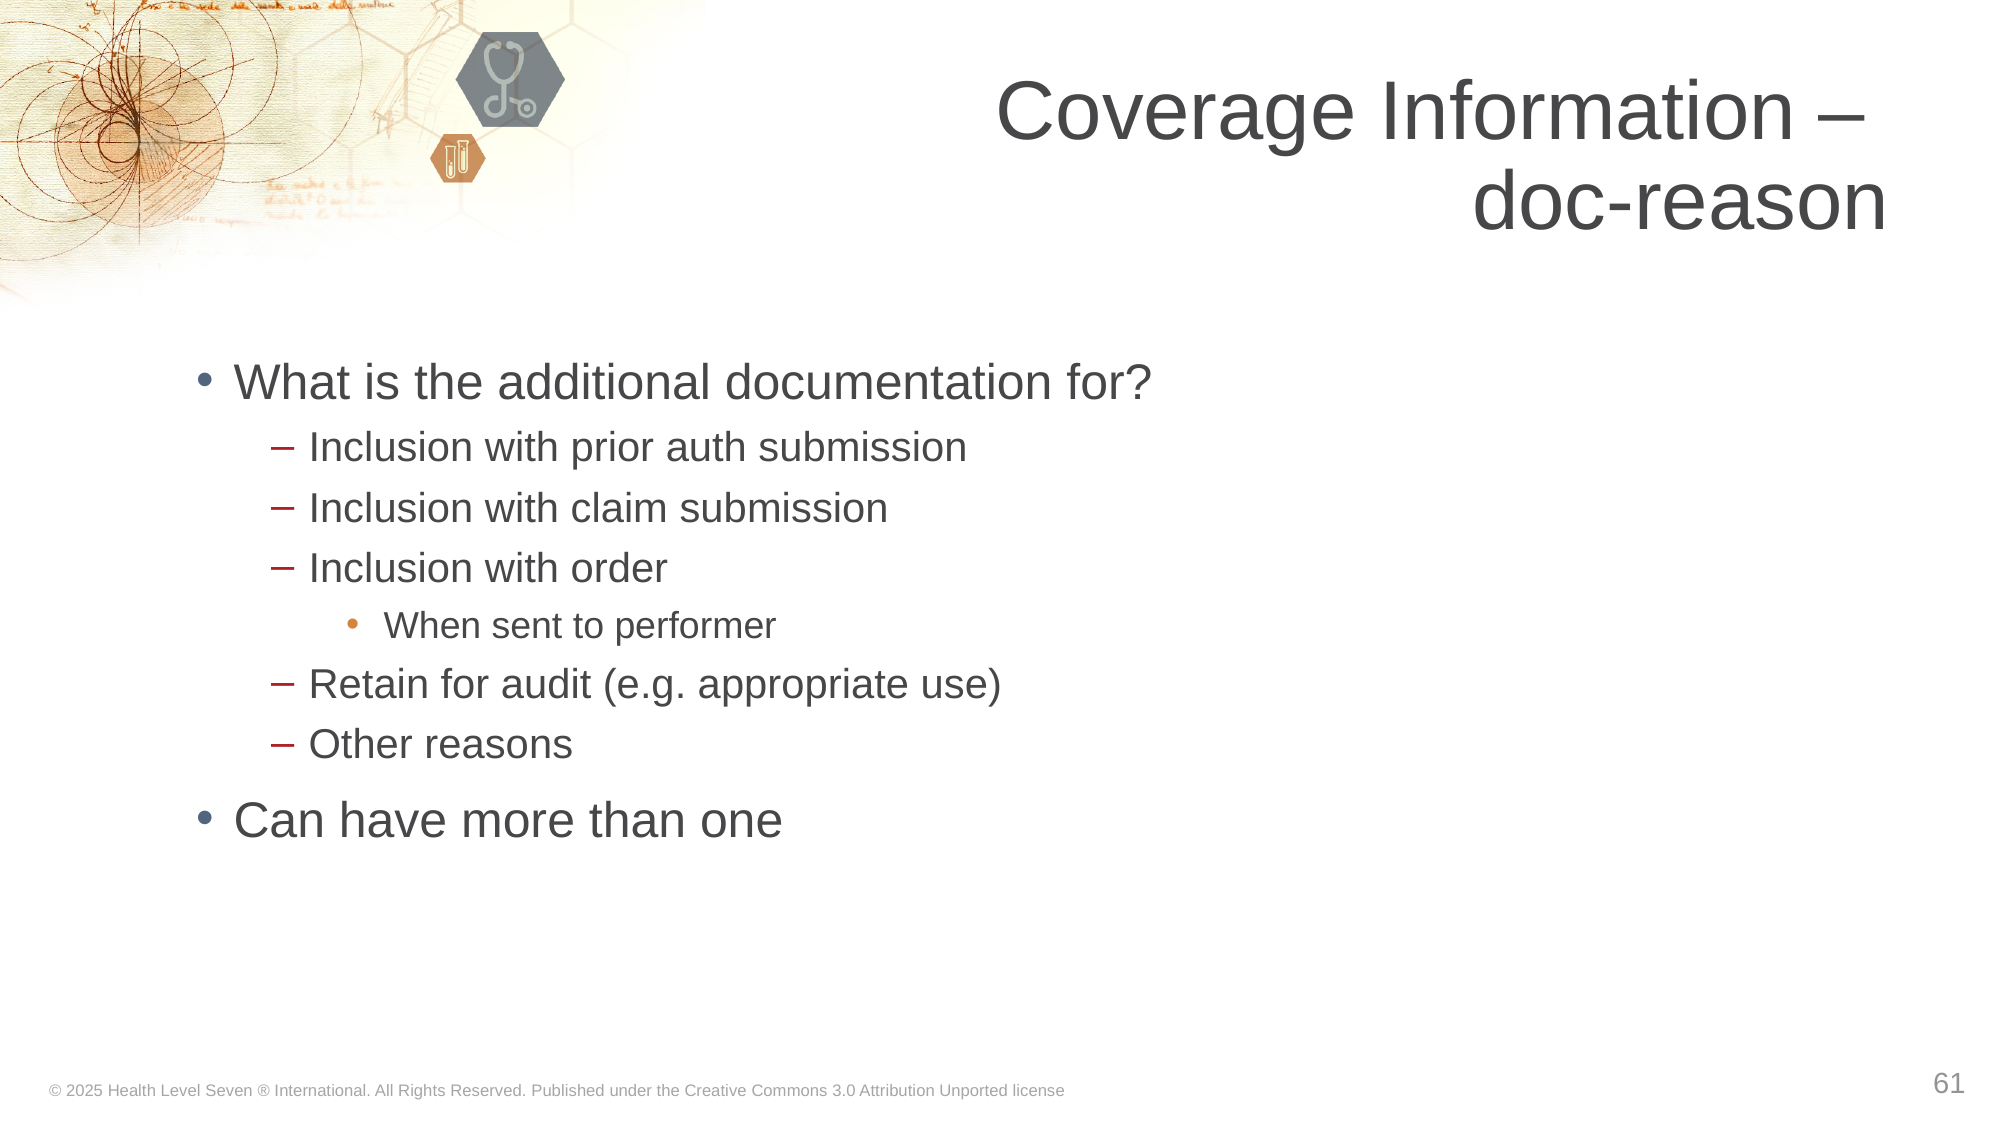

# Coverage Information – doc-reason
What is the additional documentation for?
Inclusion with prior auth submission
Inclusion with claim submission
Inclusion with order
When sent to performer
Retain for audit (e.g. appropriate use)
Other reasons
Can have more than one
61